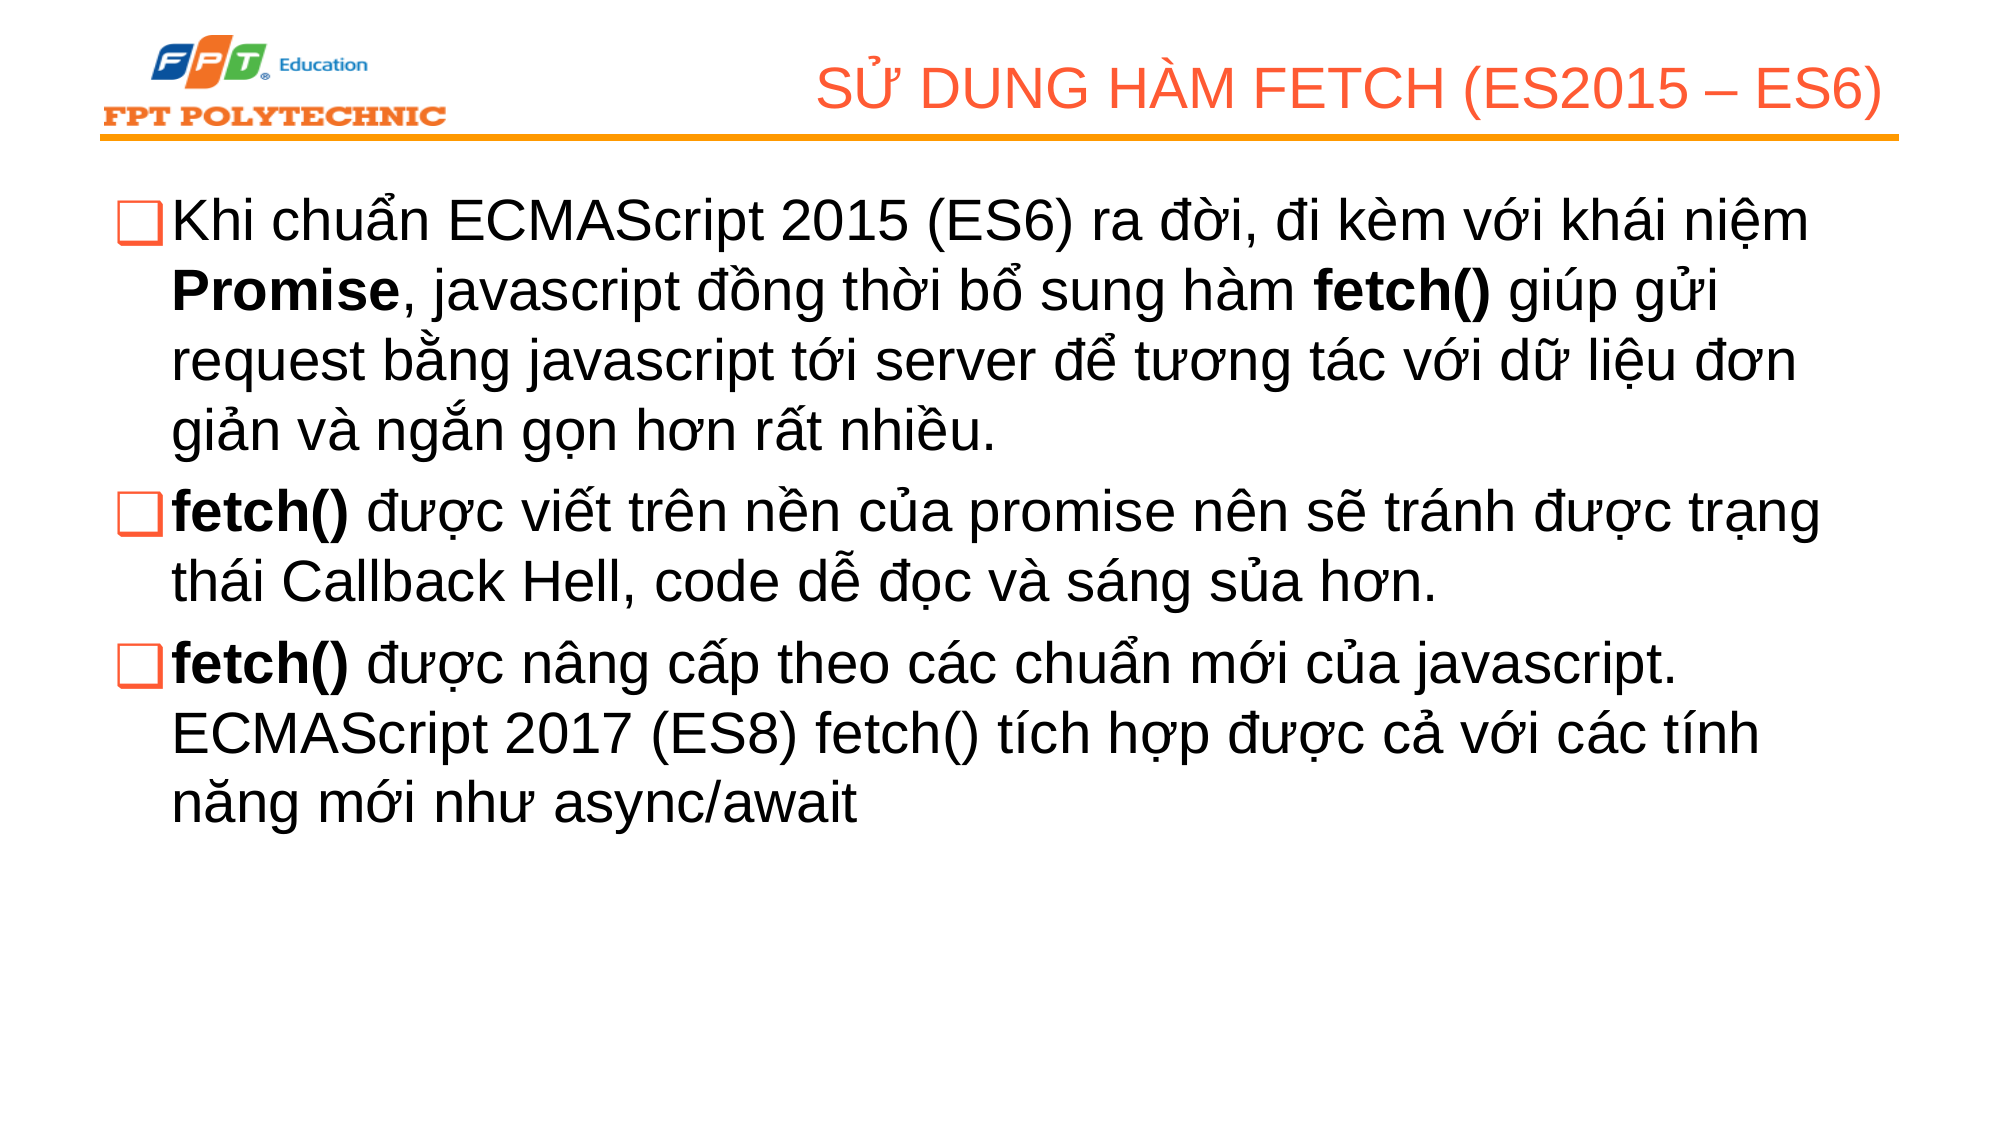

# Sử dung Hàm Fetch (Es2015 – ES6)
Khi chuẩn ECMAScript 2015 (ES6) ra đời, đi kèm với khái niệm Promise, javascript đồng thời bổ sung hàm fetch() giúp gửi request bằng javascript tới server để tương tác với dữ liệu đơn giản và ngắn gọn hơn rất nhiều.
fetch() được viết trên nền của promise nên sẽ tránh được trạng thái Callback Hell, code dễ đọc và sáng sủa hơn.
fetch() được nâng cấp theo các chuẩn mới của javascript. ECMAScript 2017 (ES8) fetch() tích hợp được cả với các tính năng mới như async/await